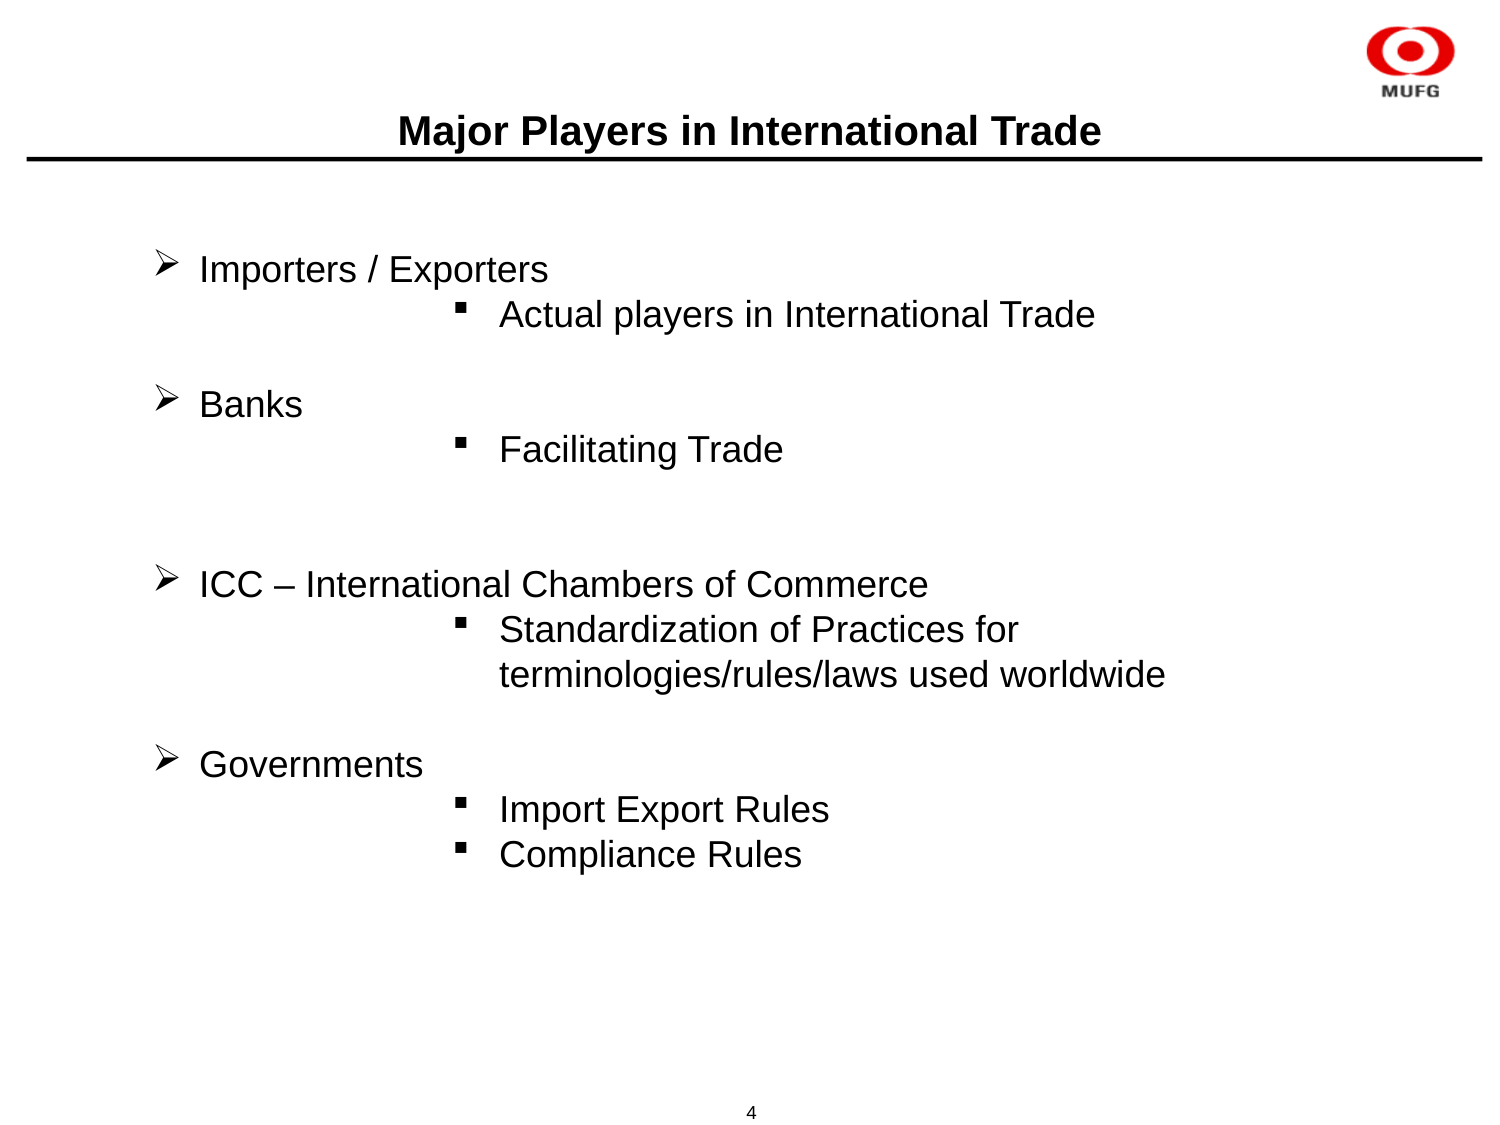

# Major Players in International Trade
Importers / Exporters
Actual players in International Trade

Banks
Facilitating Trade

ICC – International Chambers of Commerce
Standardization of Practices for terminologies/rules/laws used worldwide

Governments
Import Export Rules
Compliance Rules

4